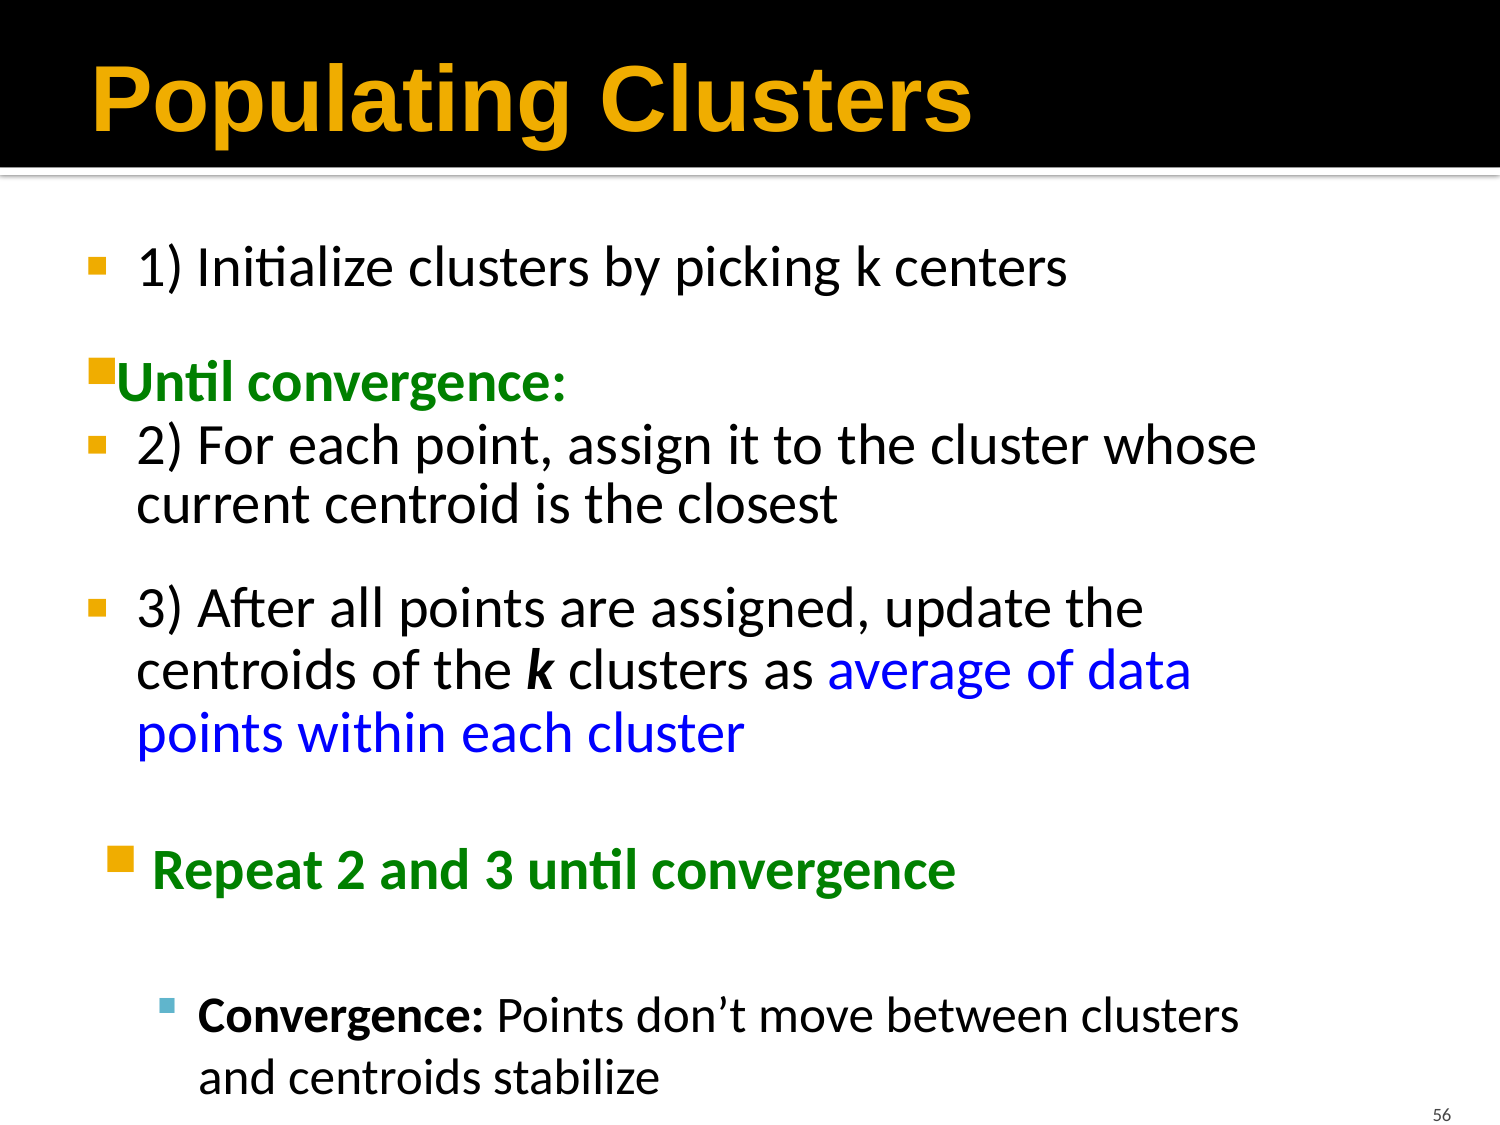

# Populating Clusters
1) Initialize clusters by picking k centers
Until convergence:
2) For each point, assign it to the cluster whose current centroid is the closest
3) After all points are assigned, update the centroids of the k clusters as average of data points within each cluster

Repeat 2 and 3 until convergence

Convergence: Points don’t move between clusters and centroids stabilize
56